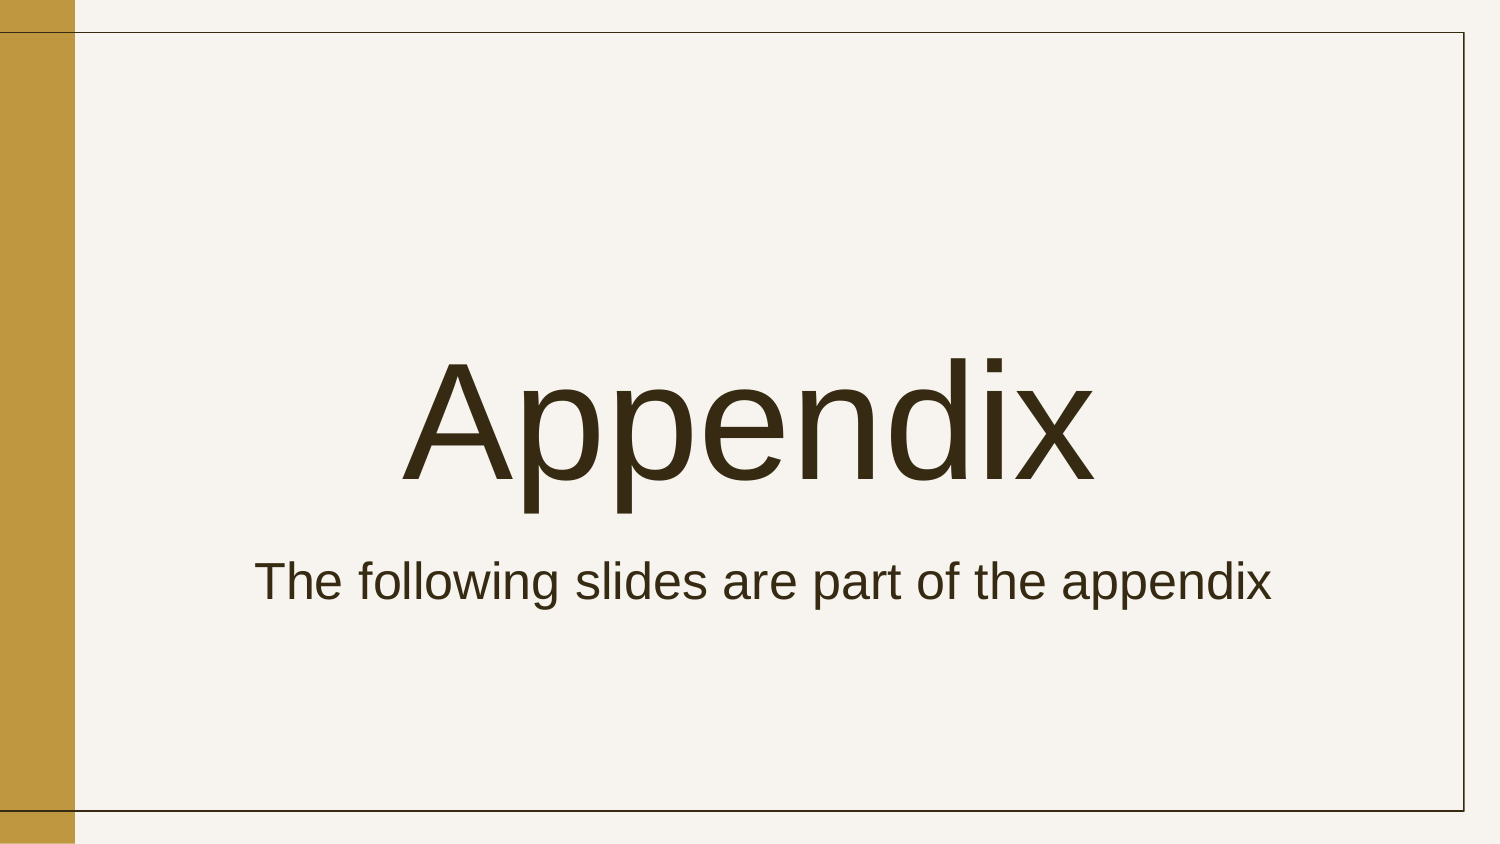

# Appendix
The following slides are part of the appendix